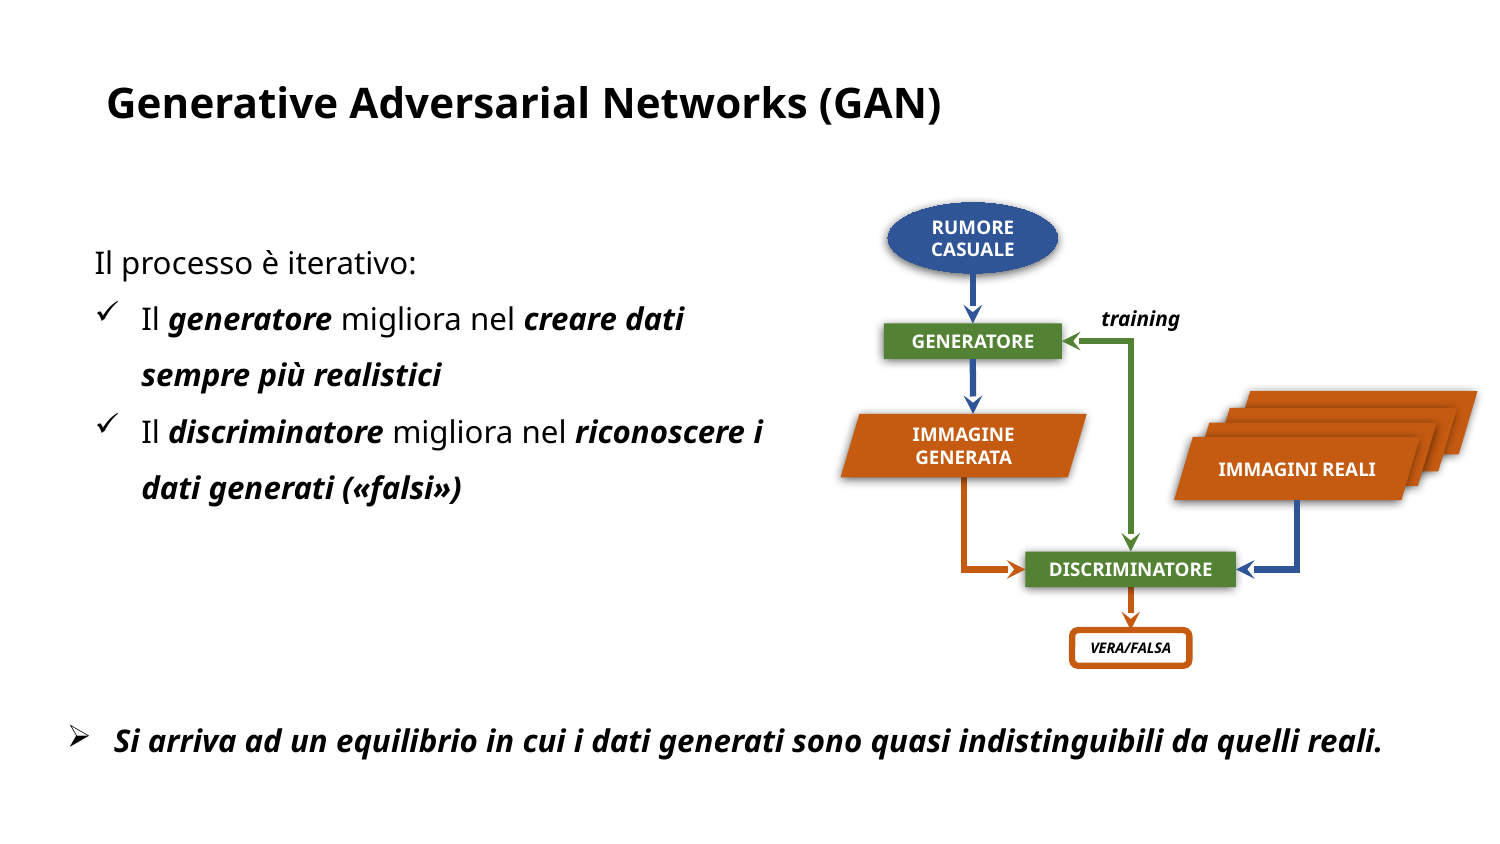

Generative Adversarial Networks (GAN)
RUMORE CASUALE
training
GENERATORE

IMMAGINI REALI
IMMAGINE GENERATA
DISCRIMINATORE
VERA/FALSA
Il processo è iterativo:
Il generatore migliora nel creare dati sempre più realistici
Il discriminatore migliora nel riconoscere i dati generati («falsi»)

Si arriva ad un equilibrio in cui i dati generati sono quasi indistinguibili da quelli reali.